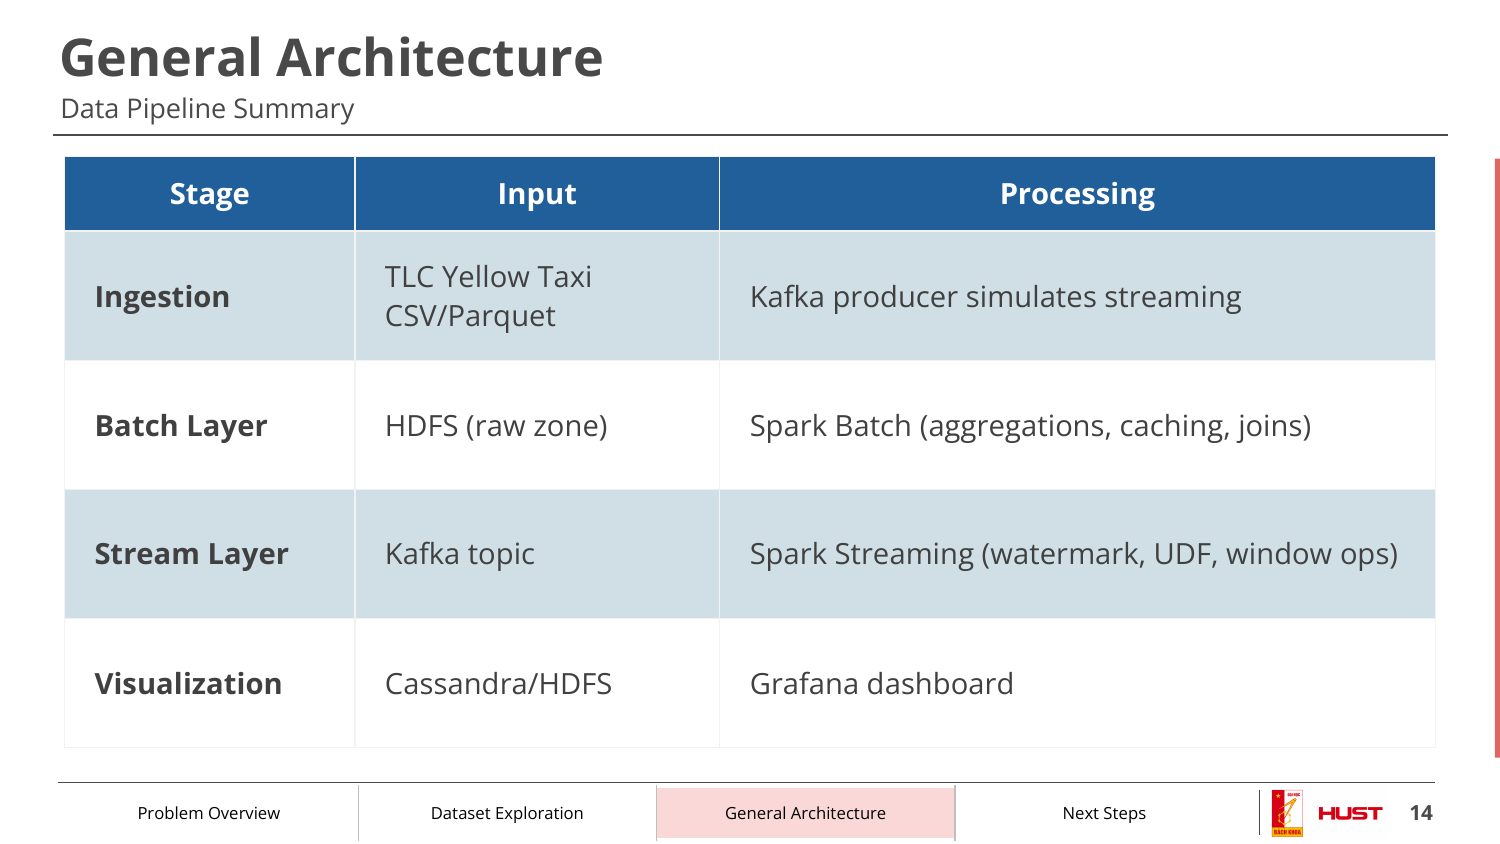

# Data Pipeline Summary
| Stage | Input | Processing |
| --- | --- | --- |
| Ingestion | TLC Yellow Taxi CSV/Parquet | Kafka producer simulates streaming |
| Batch Layer | HDFS (raw zone) | Spark Batch (aggregations, caching, joins) |
| Stream Layer | Kafka topic | Spark Streaming (watermark, UDF, window ops) |
| Visualization | Cassandra/HDFS | Grafana dashboard |